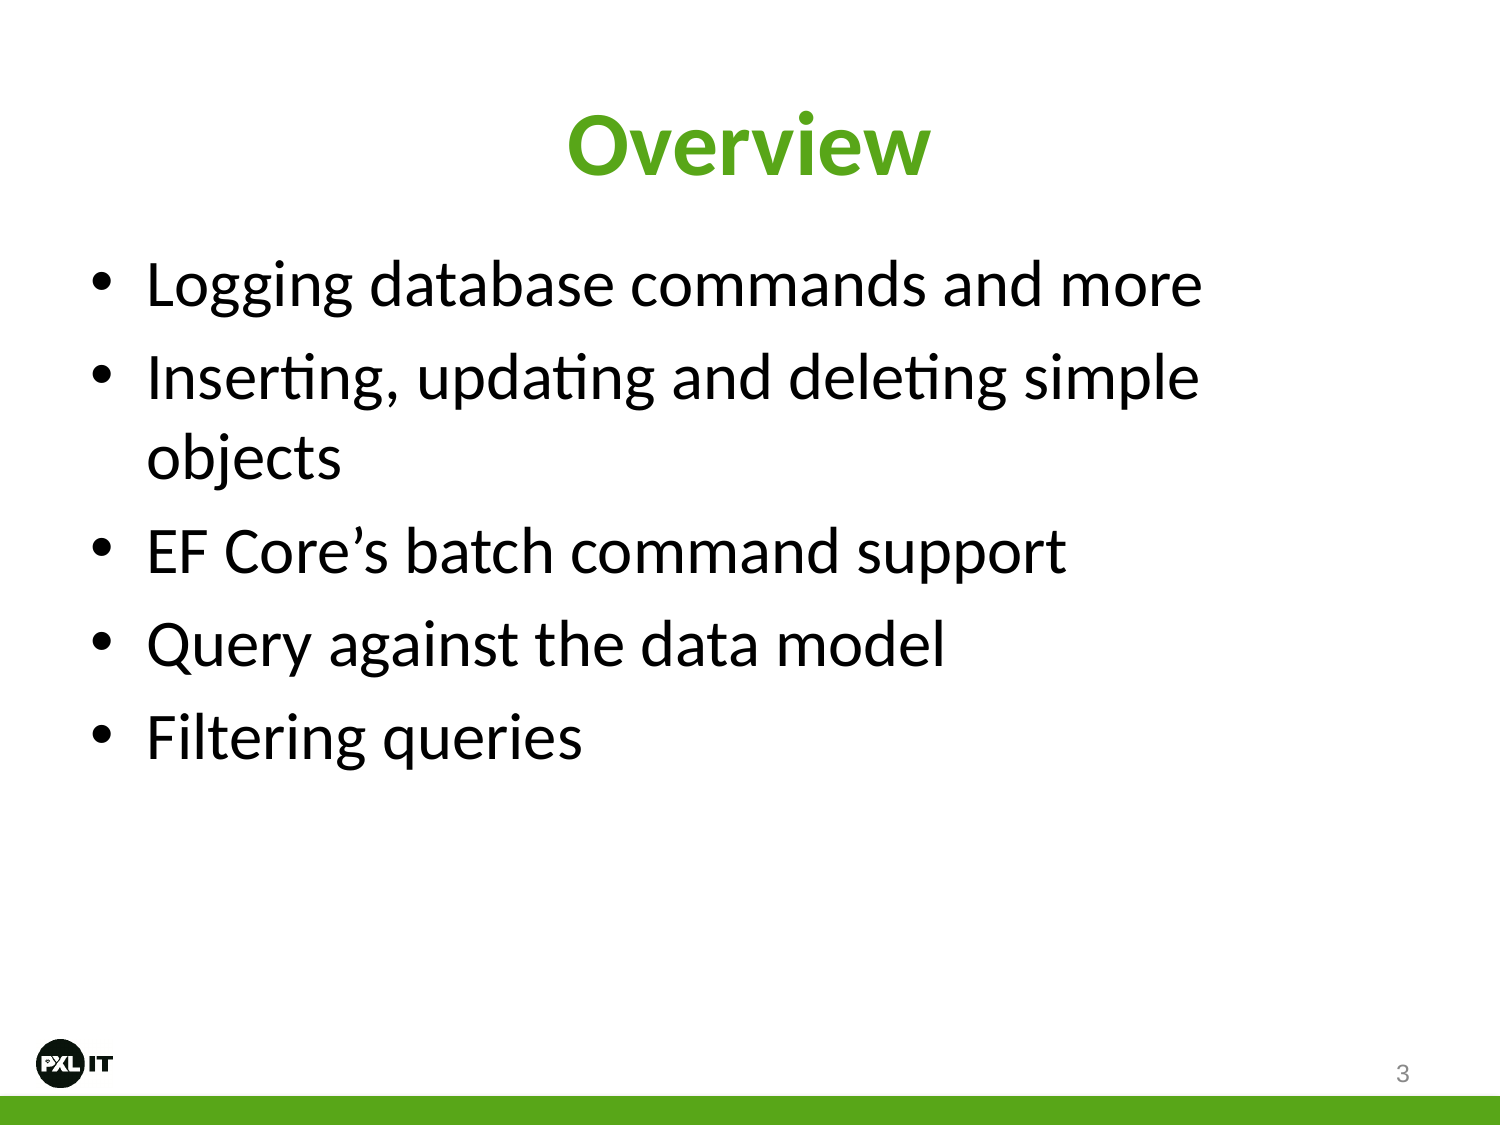

# Overview
Logging database commands and more
Inserting, updating and deleting simple objects
EF Core’s batch command support
Query against the data model
Filtering queries
3